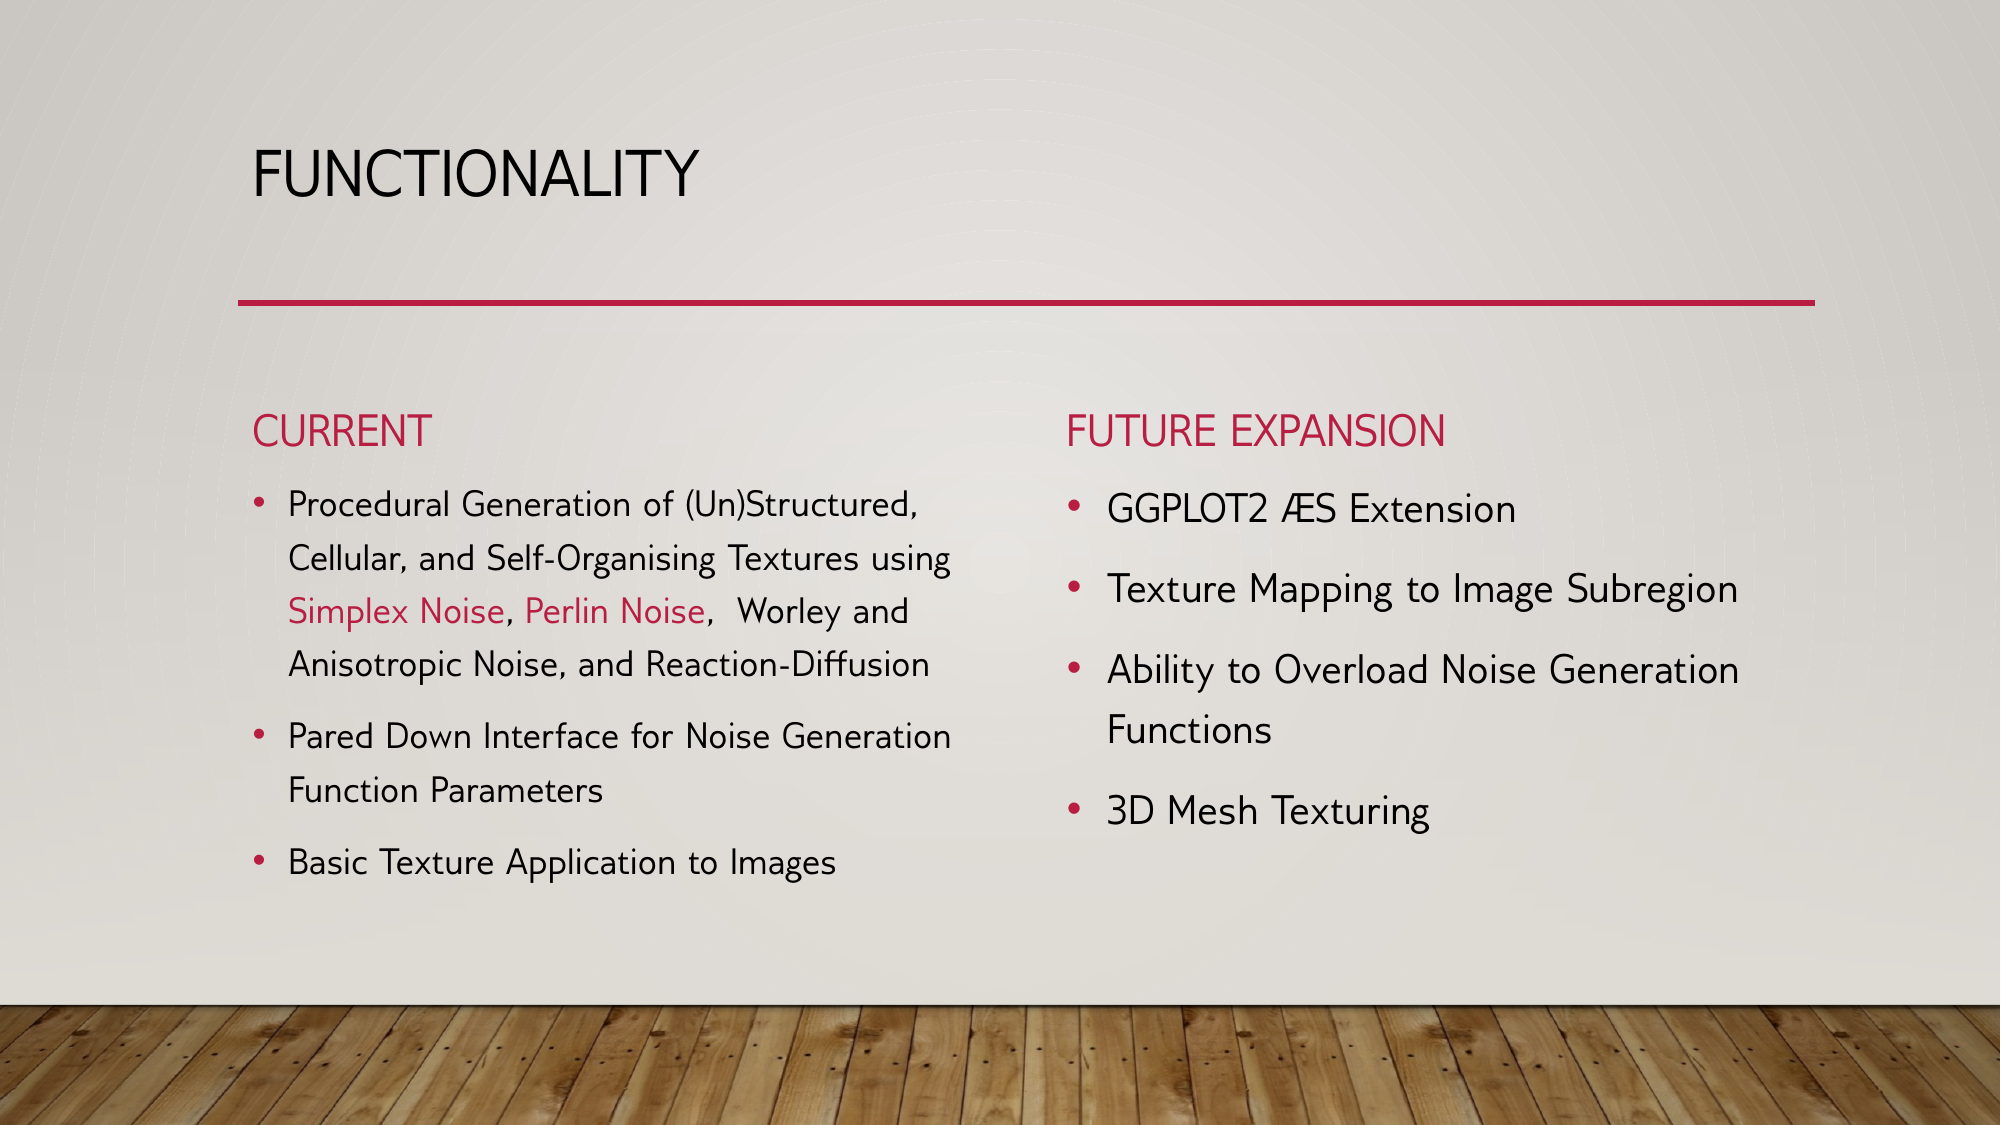

# Functionality
Current
Future Expansion
GGPLOT2 AES Extension
Texture Mapping to Image Subregion
Ability to Overload Noise Generation Functions
3D Mesh Texturing

Procedural Generation of (Un)Structured, Cellular, and Self-Organising Textures using Simplex Noise, Perlin Noise,  Worley and Anisotropic Noise, and Reaction-Diffusion
Pared Down Interface for Noise Generation Function Parameters
Basic Texture Application to Images